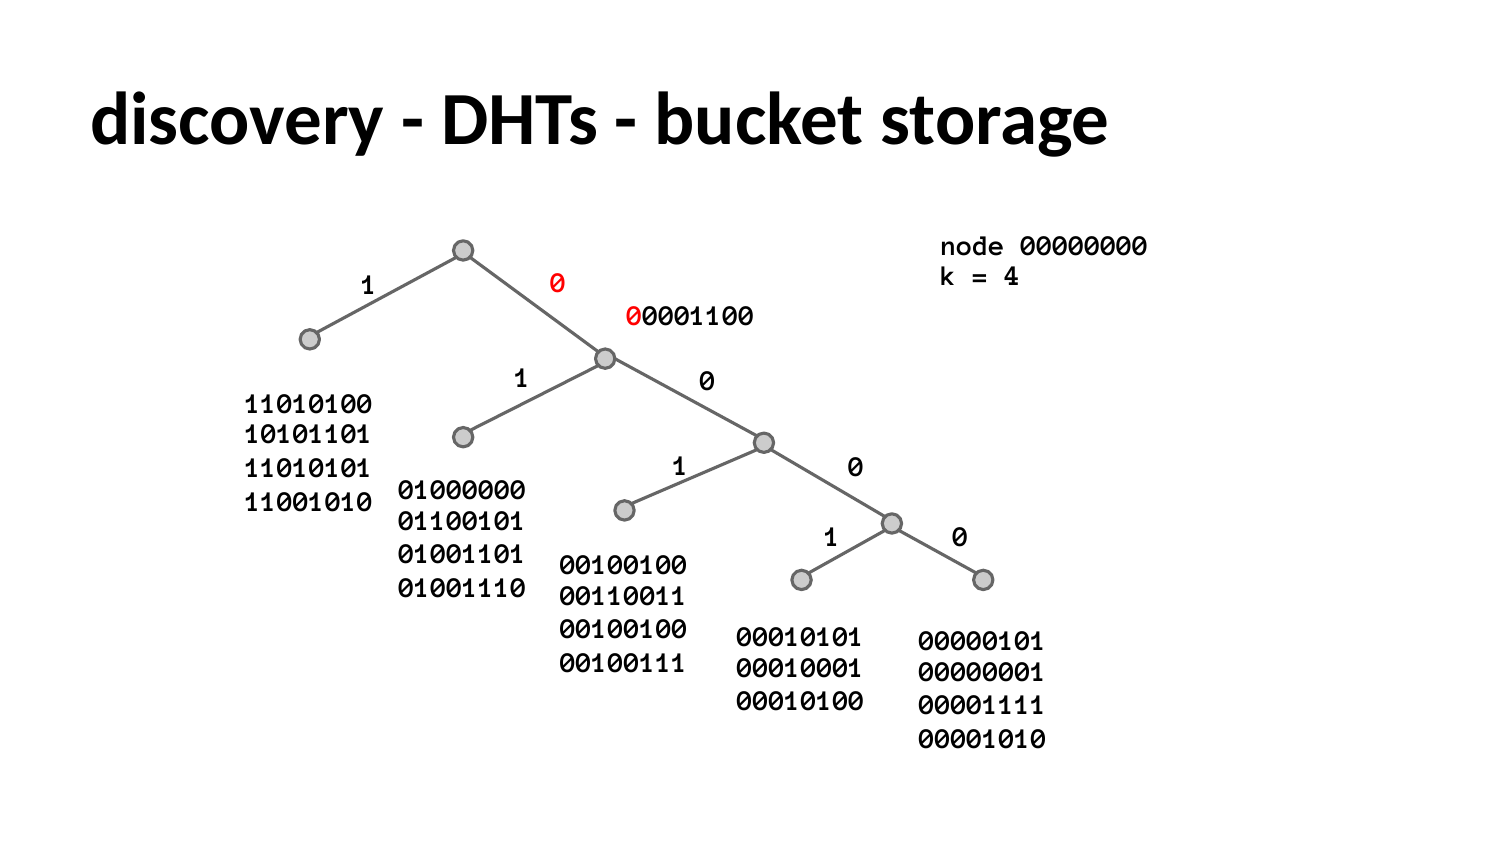

# discovery - DHTs - bucket storage
node 00000000

k = 4
0
1
00001100

1
0

11010100
10101101

1
0

11010101
01000000
11001010
01100101

0
1

01001101
00100100
01001110
00110011

00100100
00010101
00000101
00100111
00010001
00000001
00010100
00001111
00001010